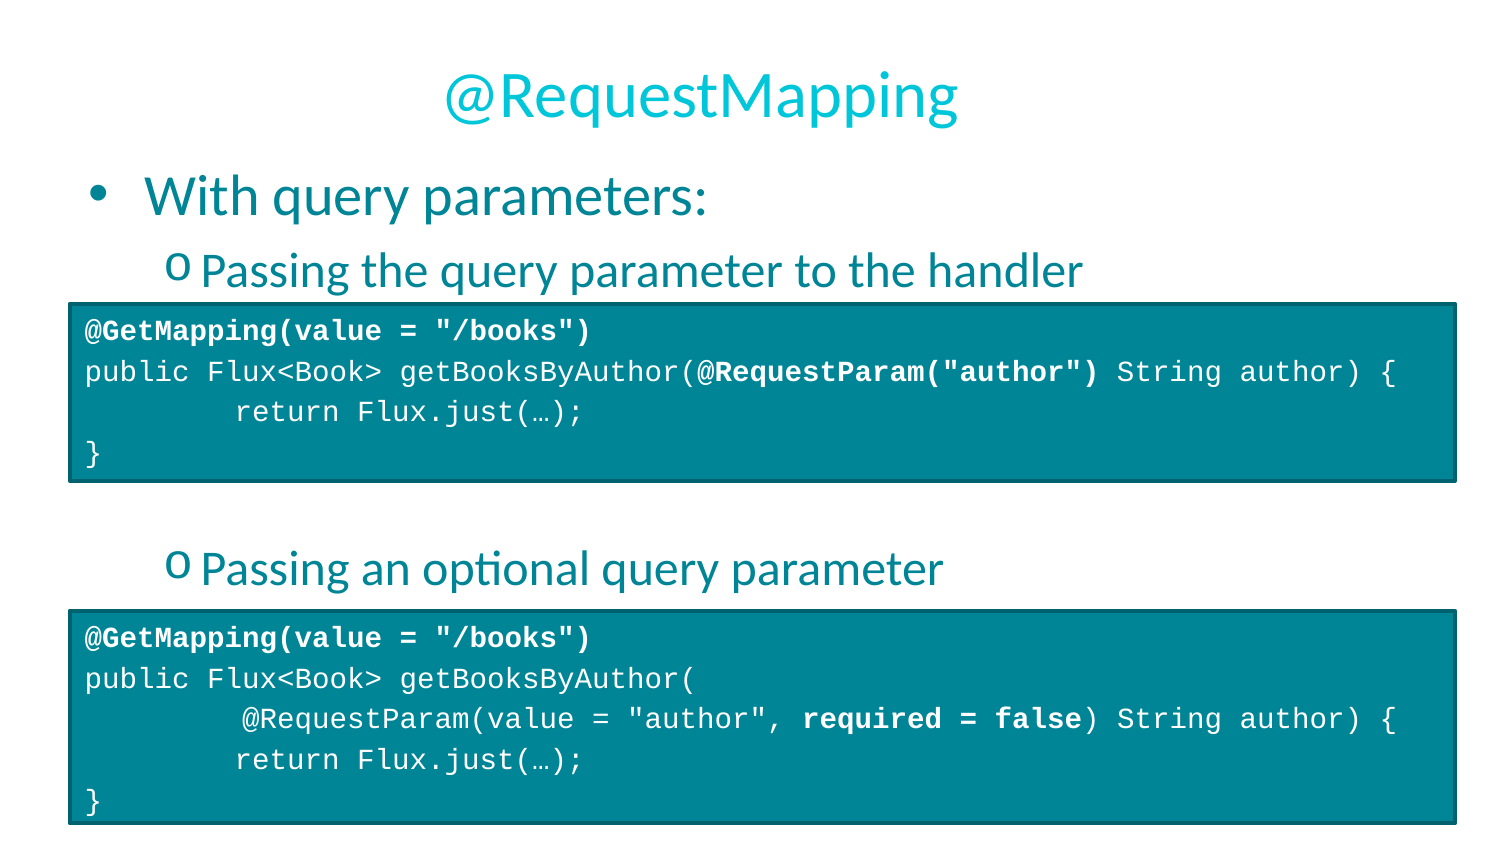

# @RequestMapping
With query parameters:
Passing the query parameter to the handler
@GetMapping(value = "/books")
public Flux<Book> getBooksByAuthor(@RequestParam("author") String author) {
	return Flux.just(…);
}
Passing an optional query parameter
@GetMapping(value = "/books")
public Flux<Book> getBooksByAuthor(
         @RequestParam(value = "author", required = false) String author) {
	return Flux.just(…);
}